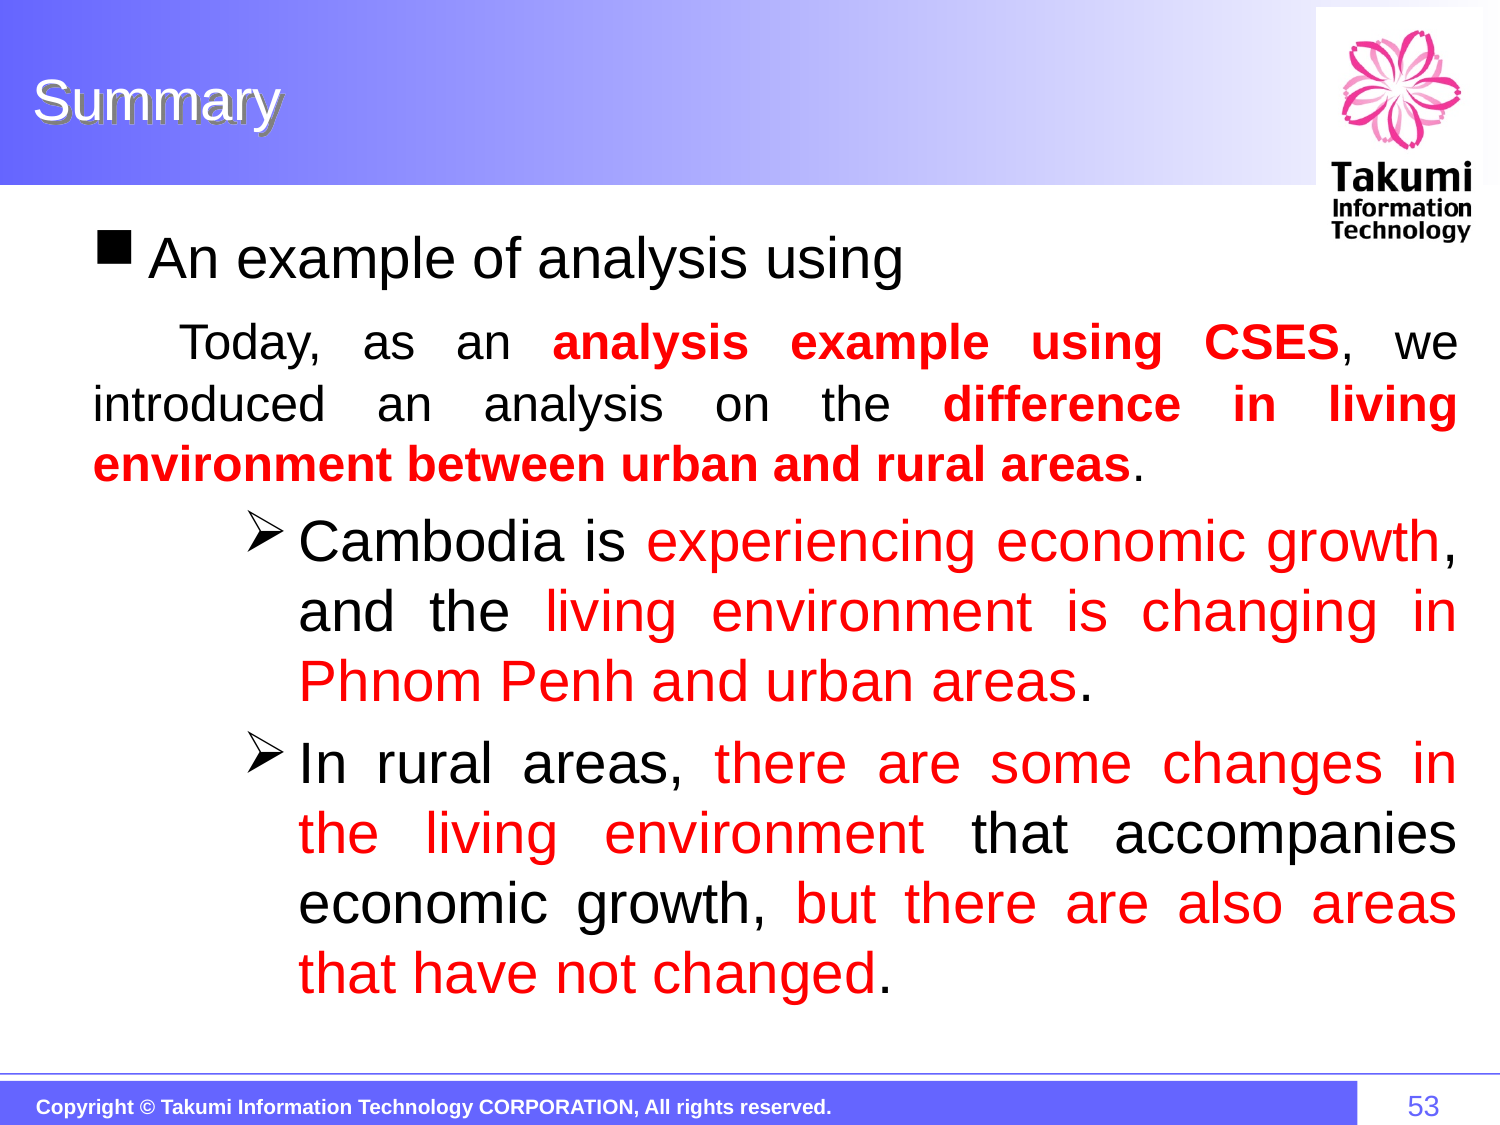

# Summary
An example of analysis using
  Today, as an analysis example using CSES, we introduced an analysis on the difference in living environment between urban and rural areas.
Cambodia is experiencing economic growth, and the living environment is changing in Phnom Penh and urban areas.
In rural areas, there are some changes in the living environment that accompanies economic growth, but there are also areas that have not changed.

53